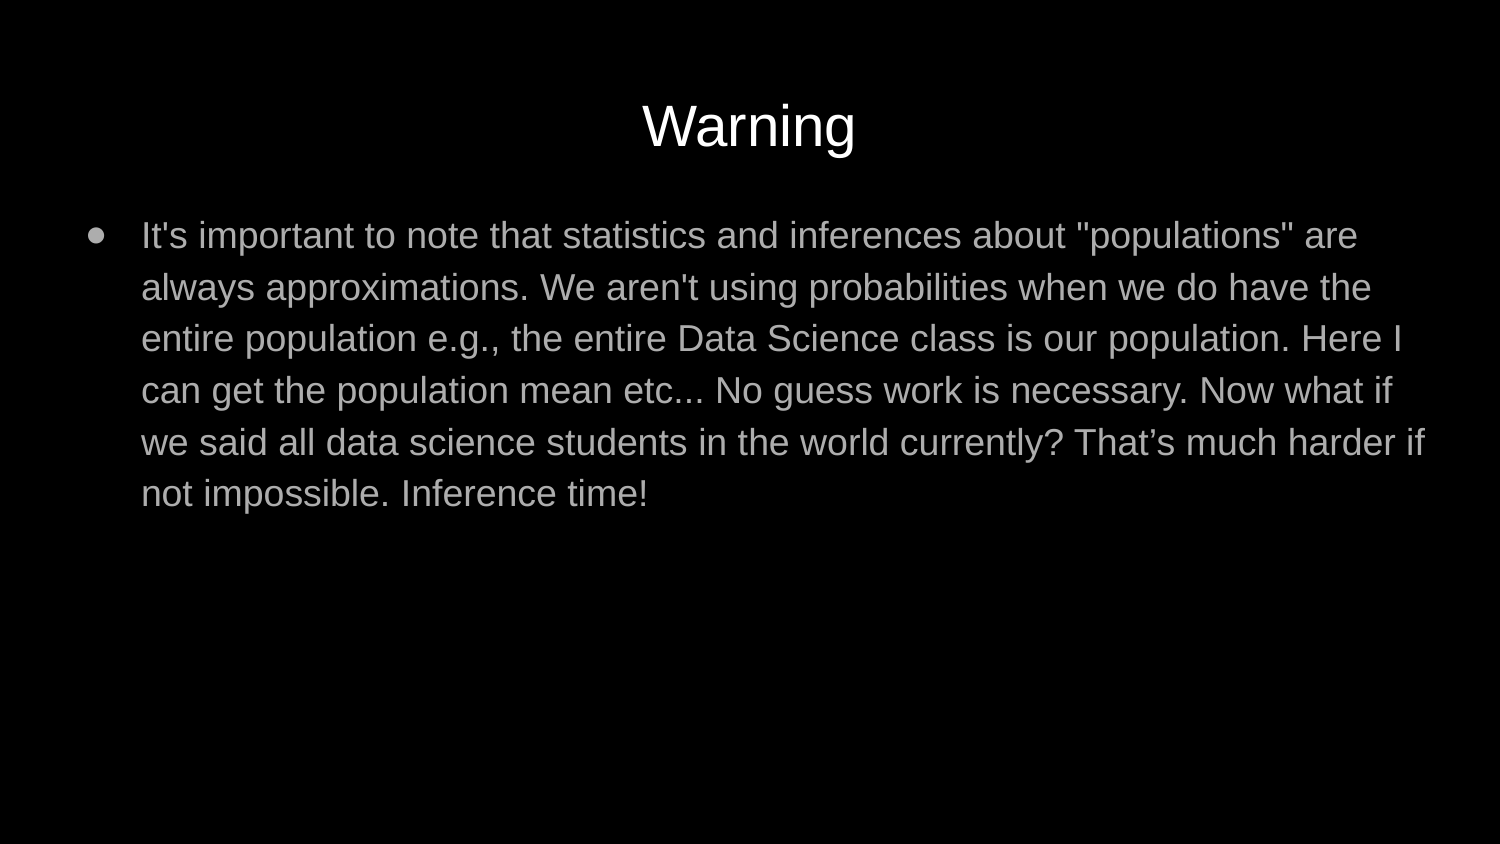

# Warning
It's important to note that statistics and inferences about "populations" are always approximations. We aren't using probabilities when we do have the entire population e.g., the entire Data Science class is our population. Here I can get the population mean etc... No guess work is necessary. Now what if we said all data science students in the world currently? That’s much harder if not impossible. Inference time!